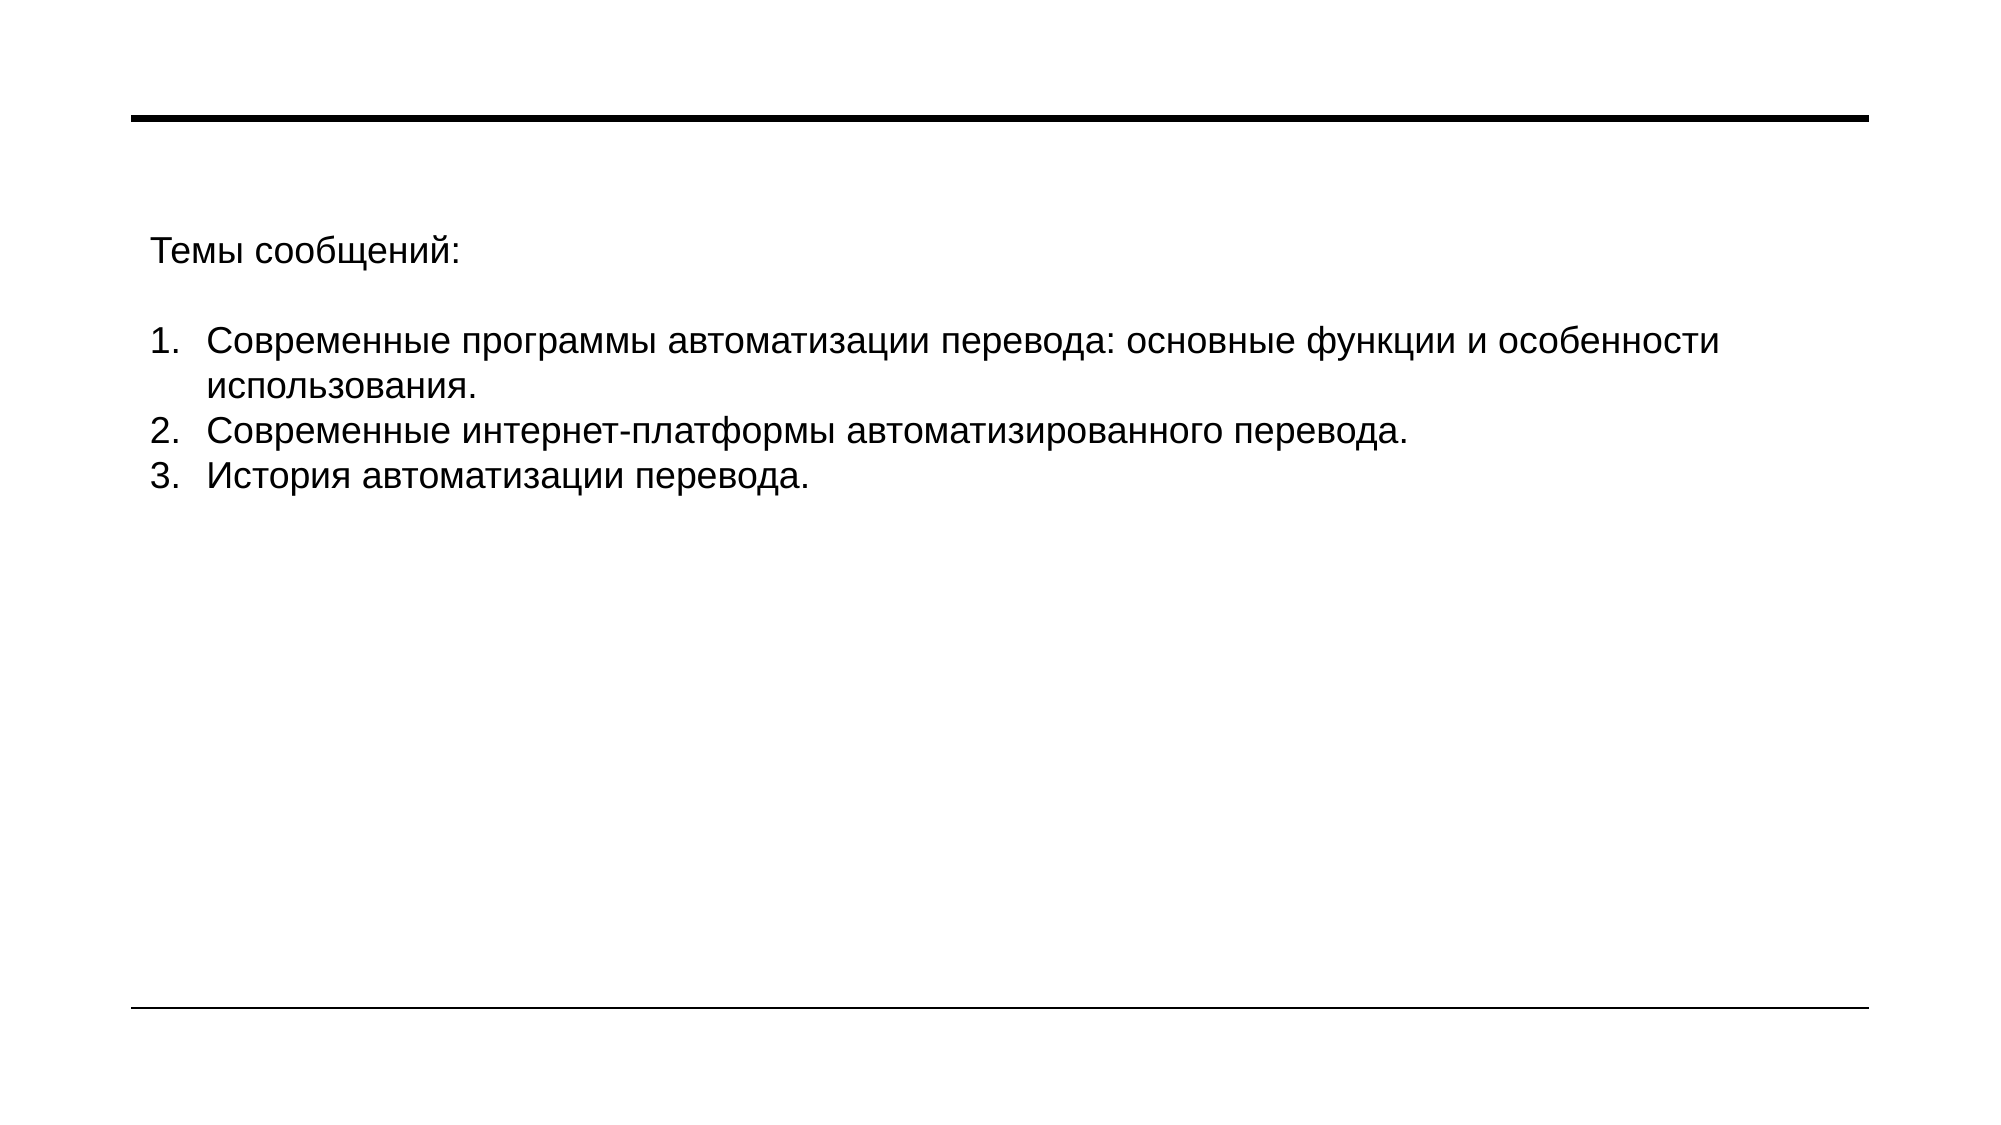

Темы сообщений:

Современные программы автоматизации перевода: основные функции и особенности использования.
Современные интернет-платформы автоматизированного перевода.
История автоматизации перевода.